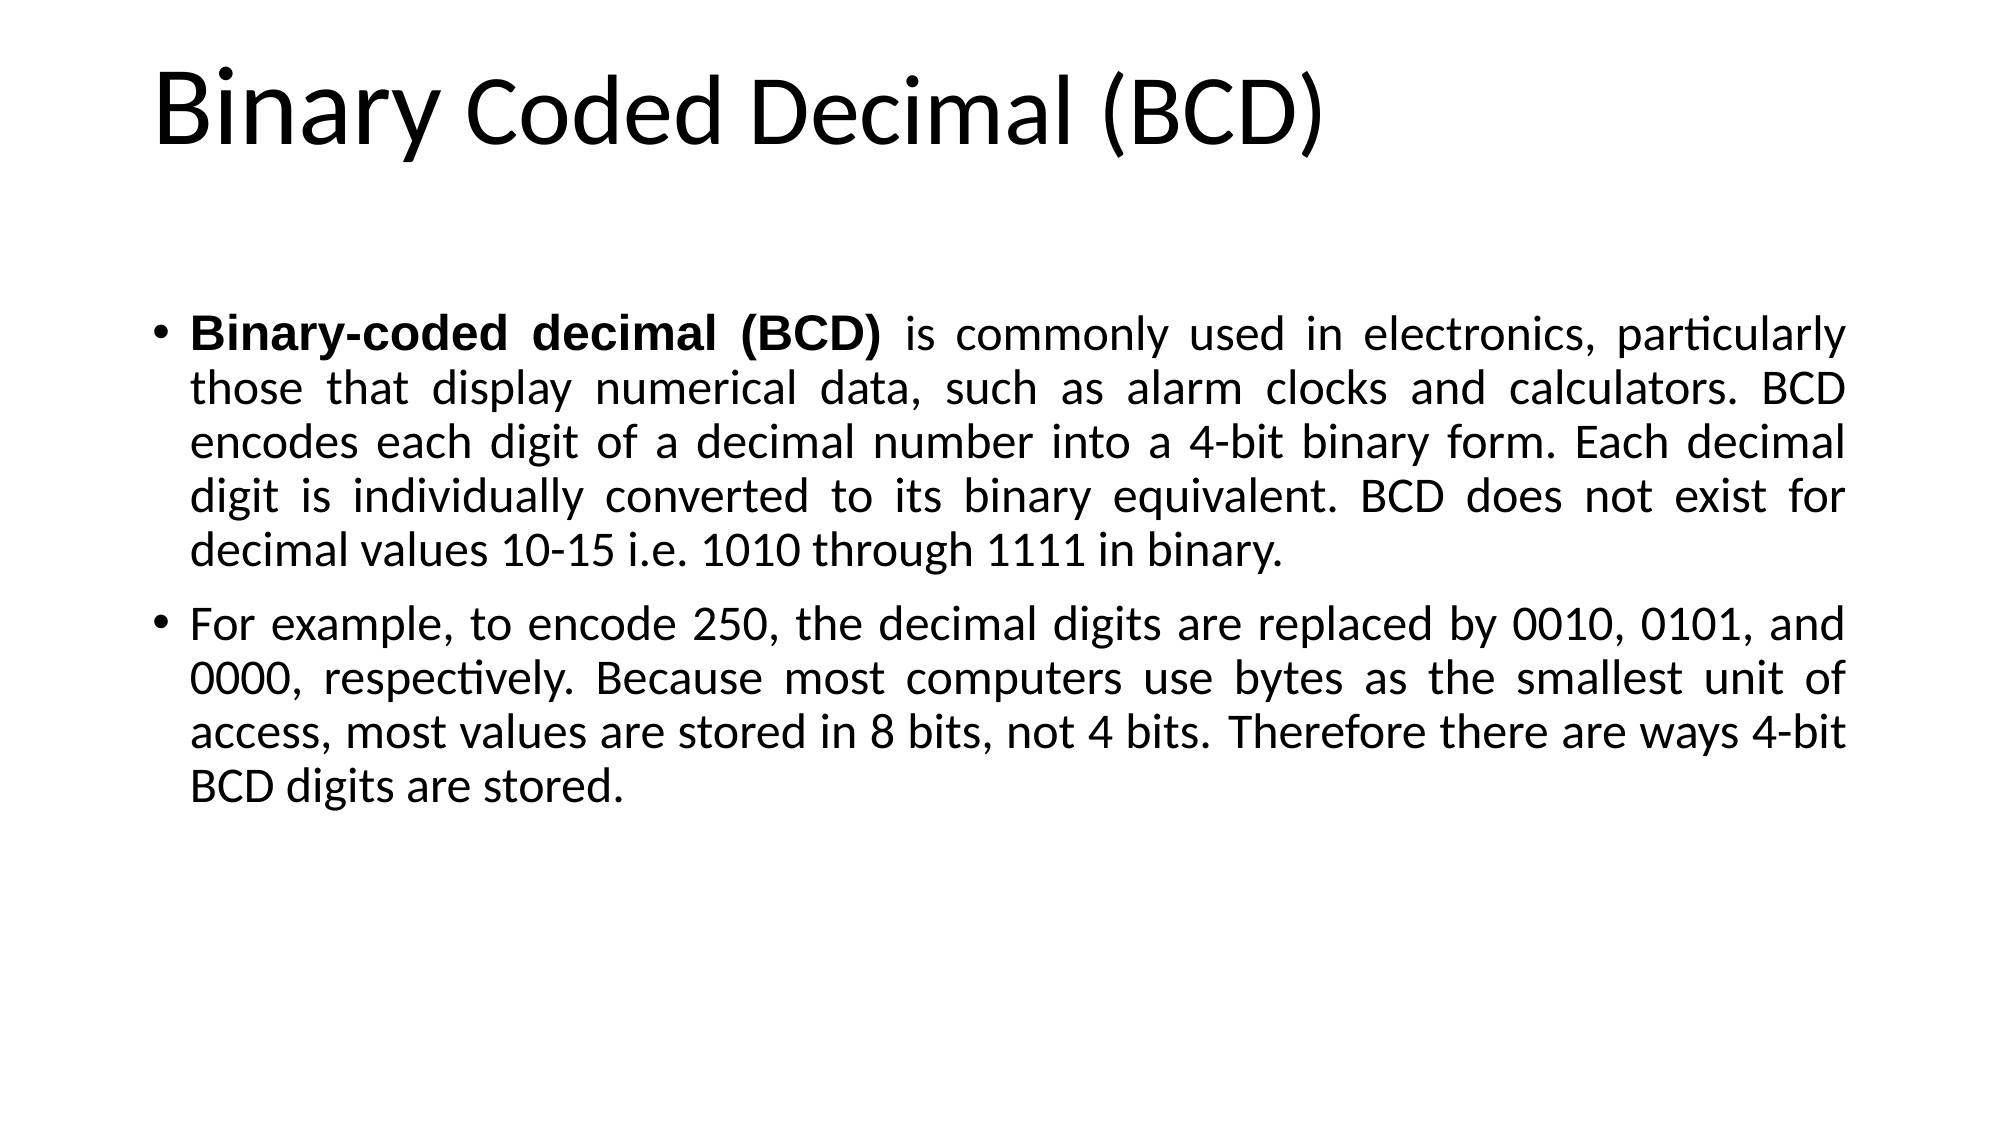

# Binary Coded Decimal (BCD)
Binary-coded decimal (BCD) is commonly used in electronics, particularly those that display numerical data, such as alarm clocks and calculators. BCD encodes each digit of a decimal number into a 4-bit binary form. Each decimal digit is individually converted to its binary equivalent. BCD does not exist for decimal values 10-15 i.e. 1010 through 1111 in binary.
For example, to encode 250, the decimal digits are replaced by 0010, 0101, and 0000, respectively. Because most computers use bytes as the smallest unit of access, most values are stored in 8 bits, not 4 bits. Therefore there are ways 4-bit BCD digits are stored.